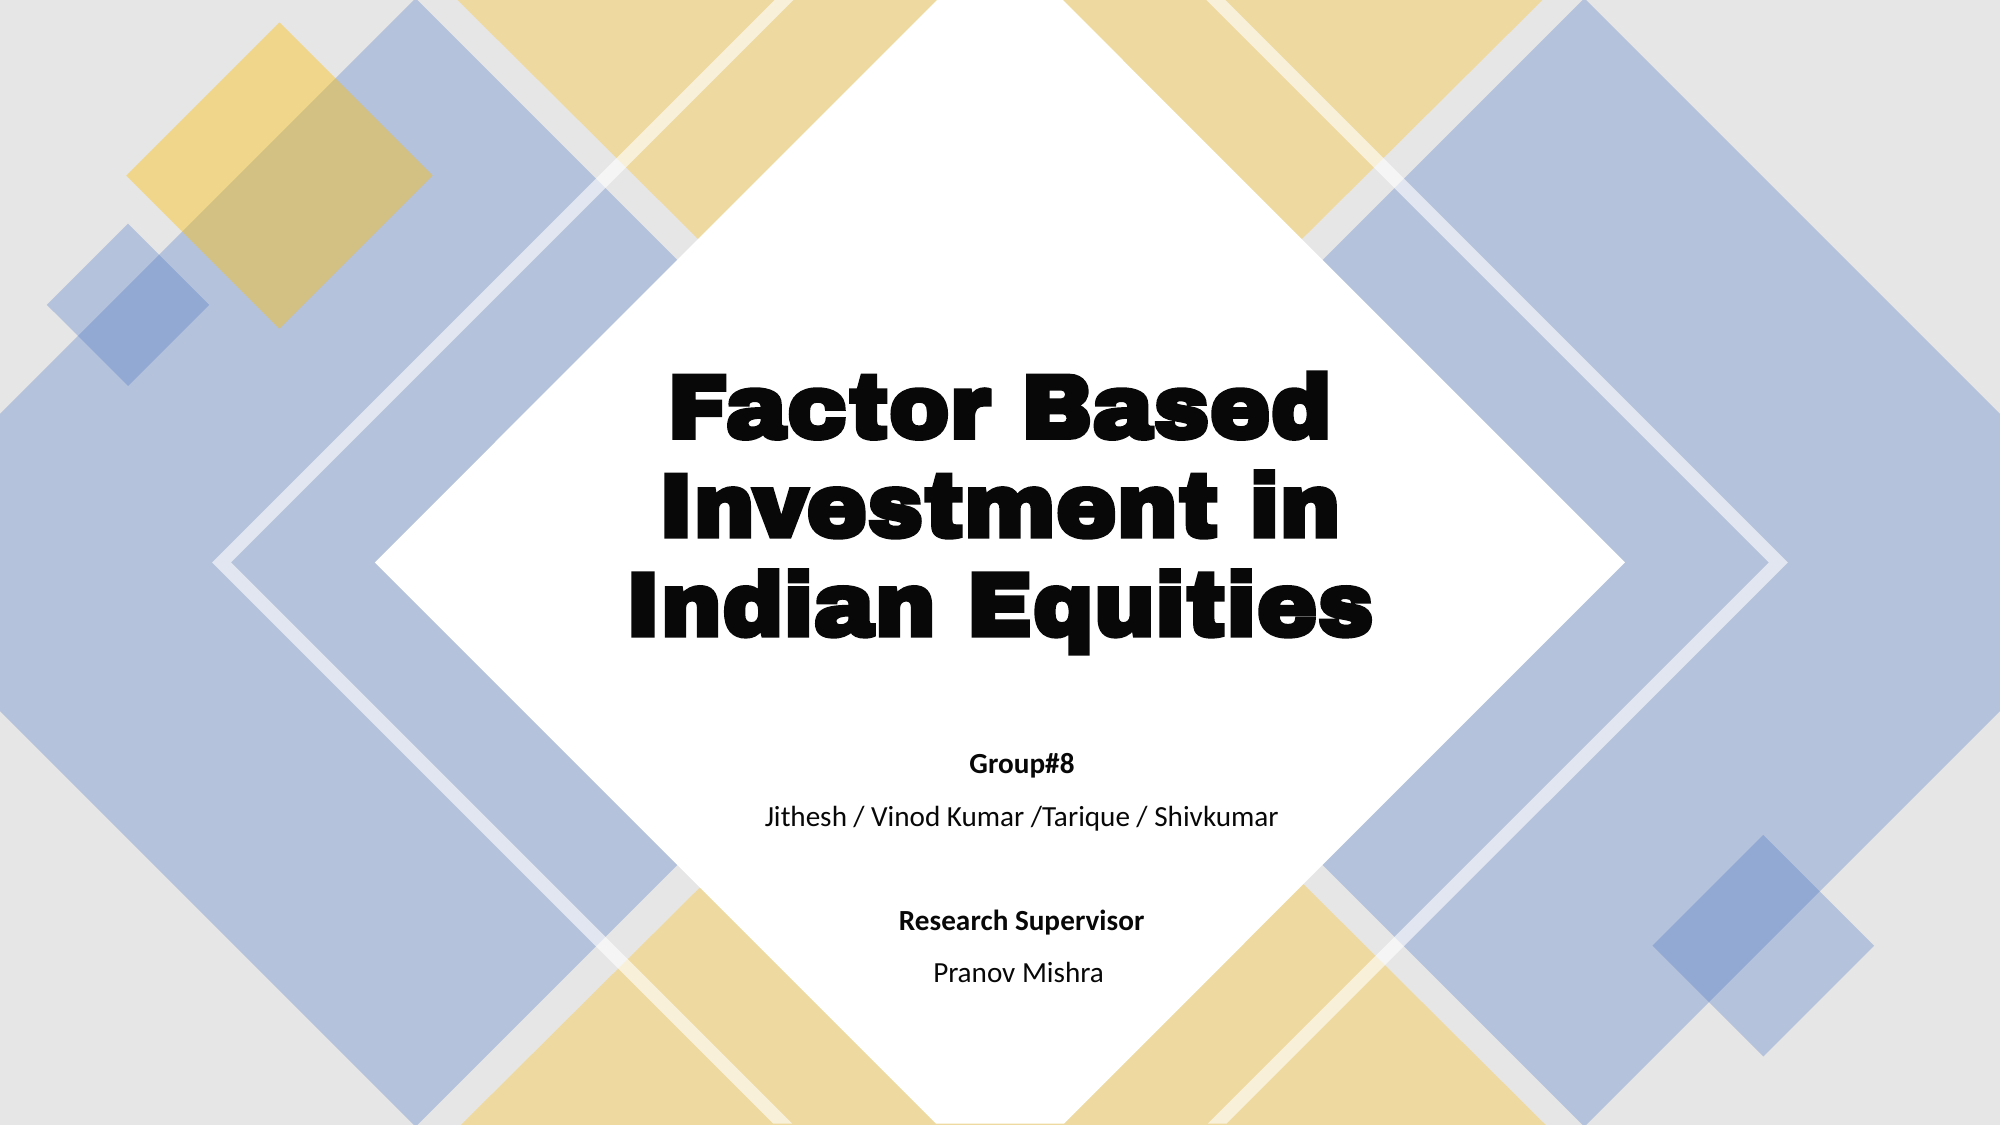

# Factor Based Investment in Indian Equities

Group#8
Jithesh / Vinod Kumar /Tarique / Shivkumar

Research Supervisor
Pranov Mishra